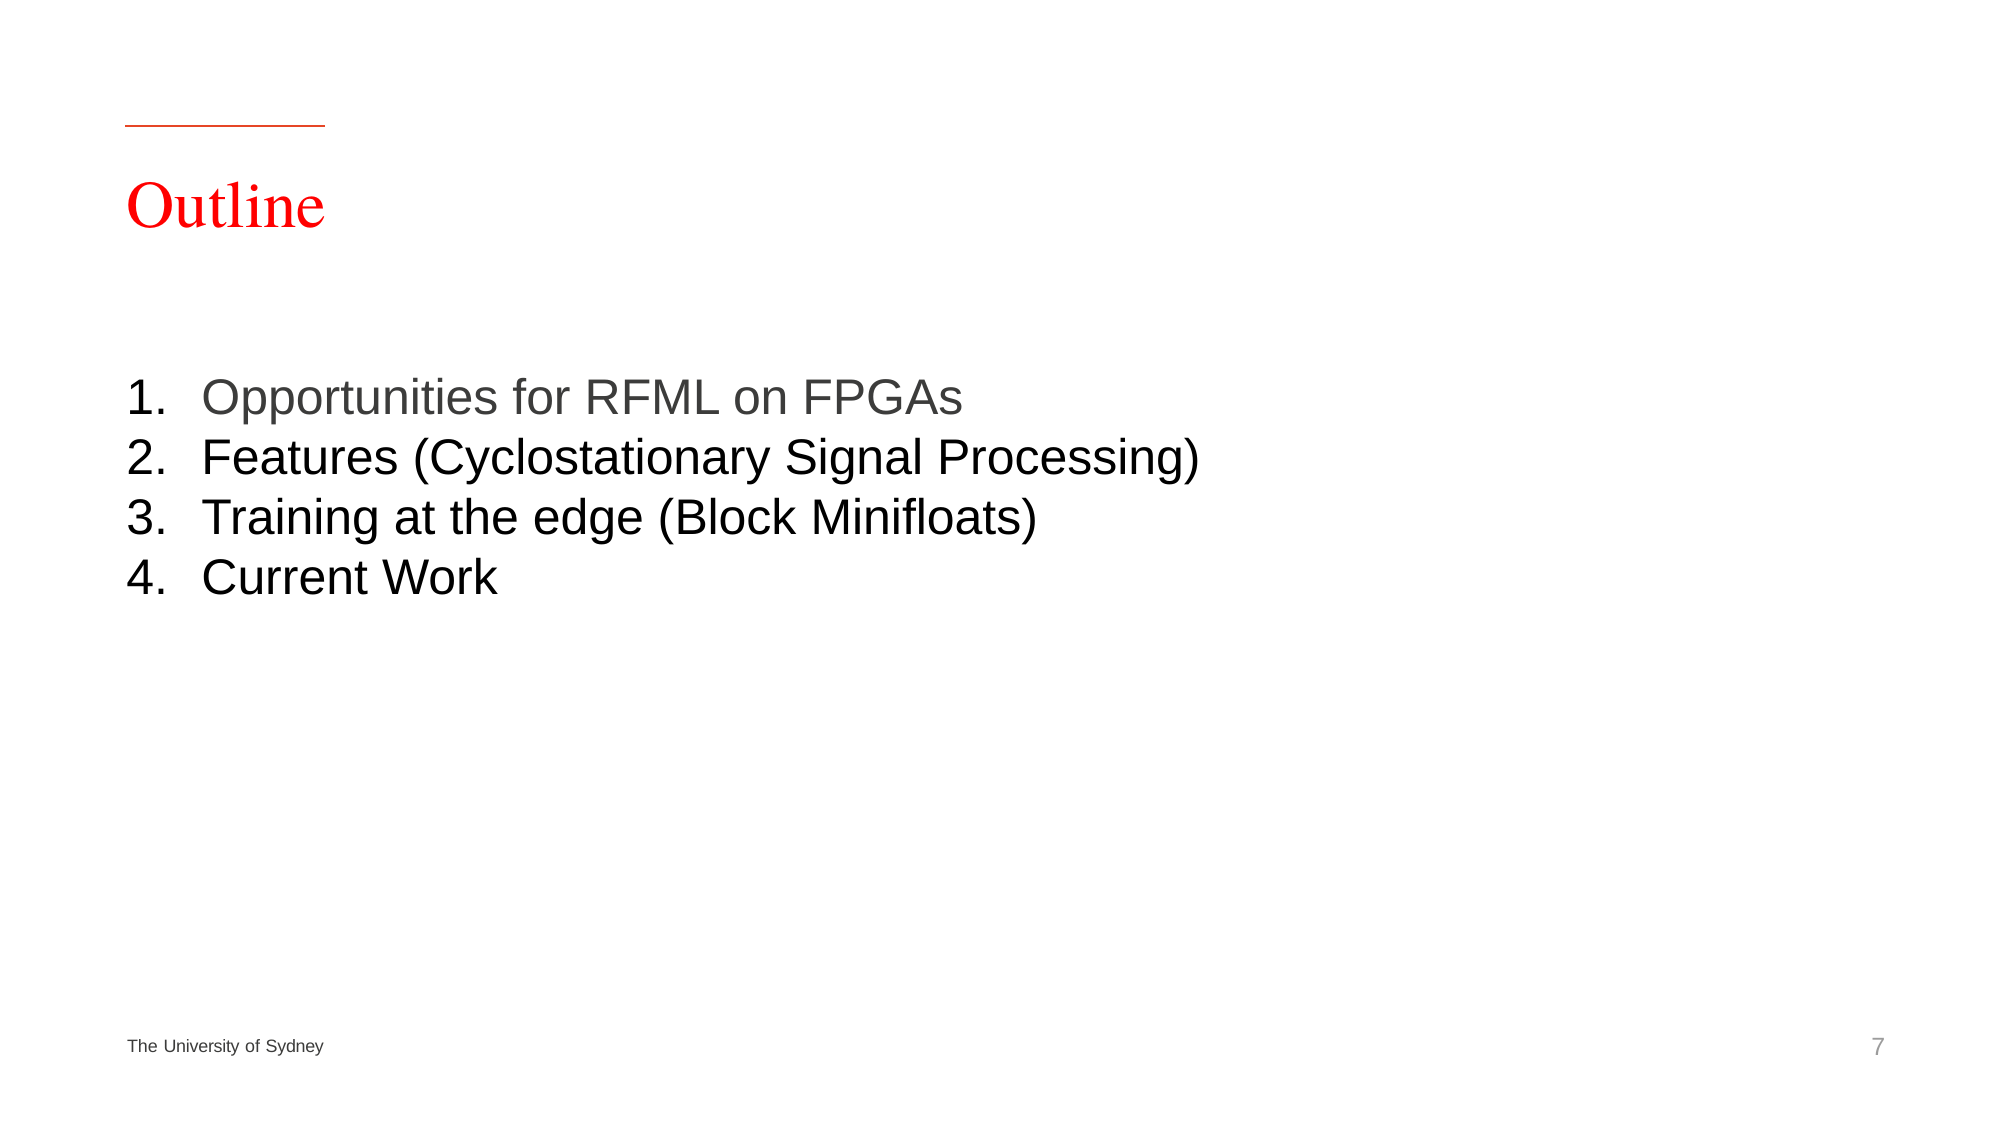

# Outline

Opportunities for RFML on FPGAs
Features (Cyclostationary Signal Processing)
Training at the edge (Block Minifloats)
Current Work

7